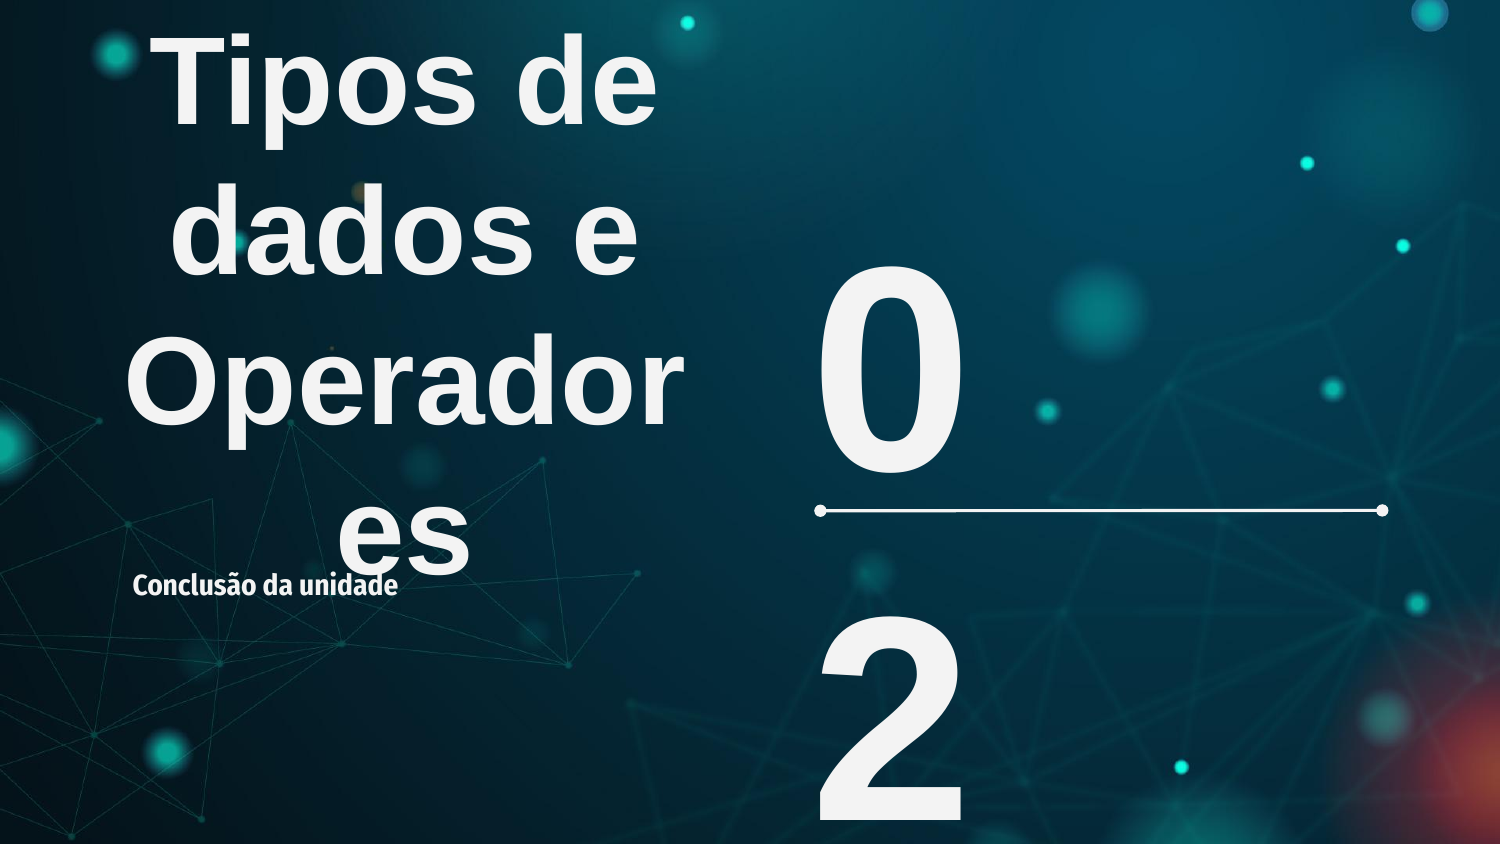

# Tipos de dados e Operadores

02
Conclusão da unidade